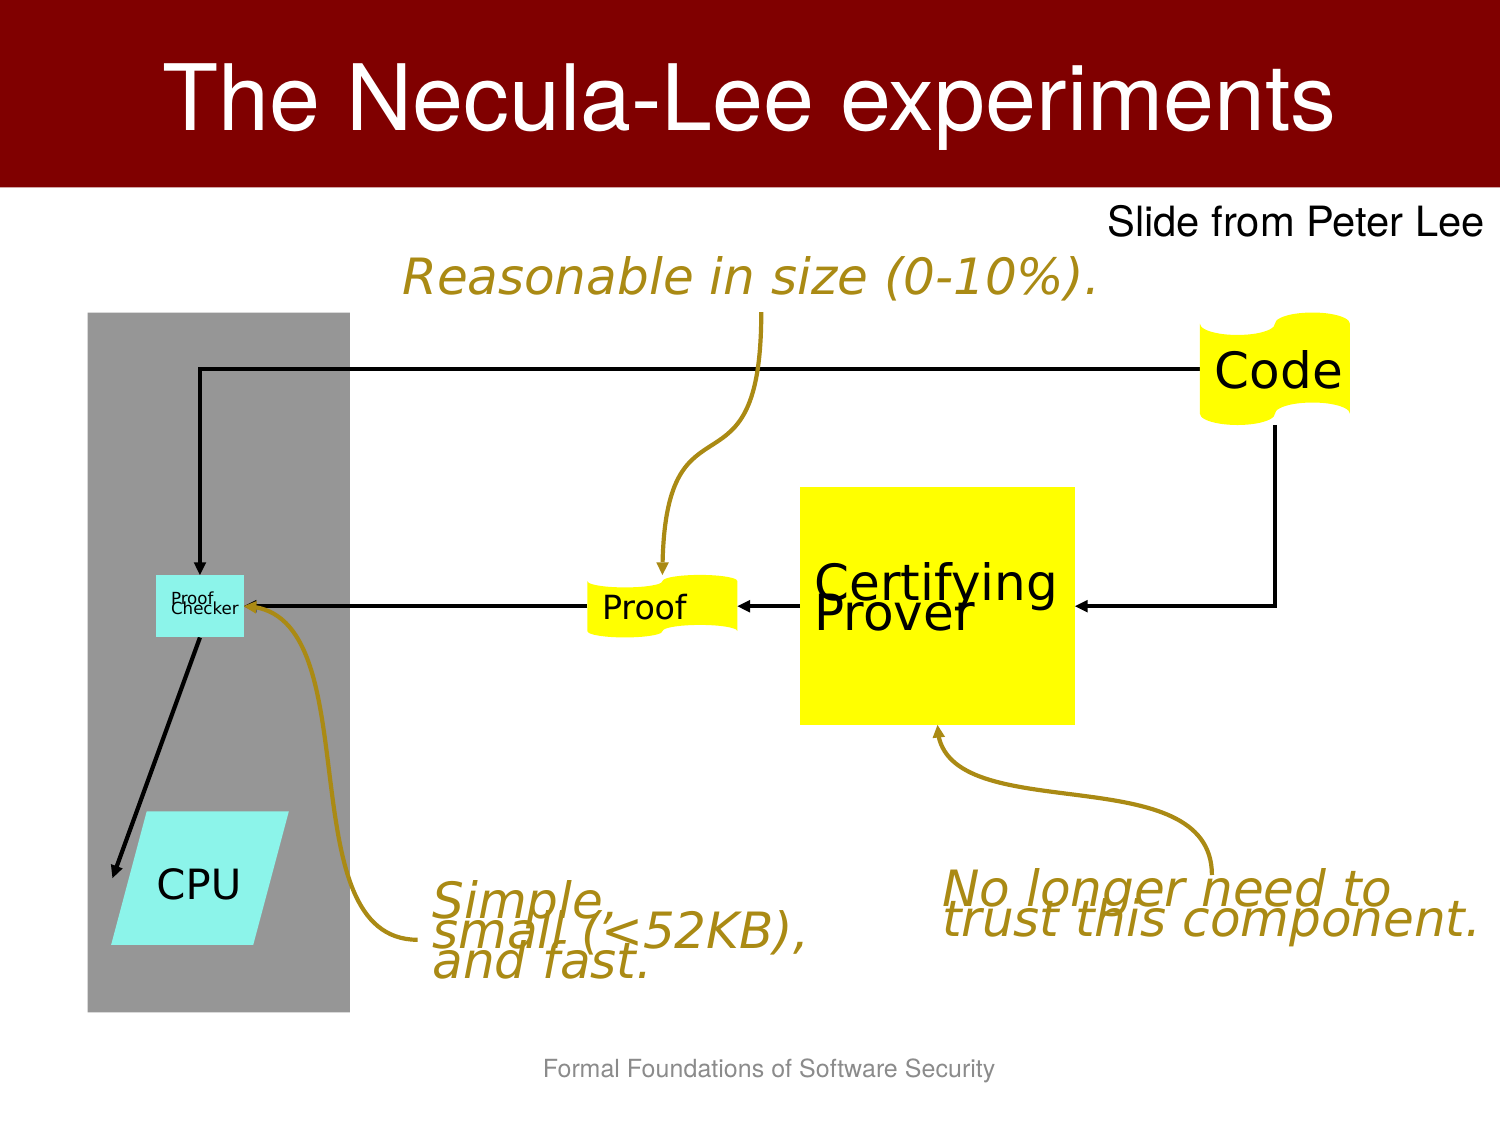

# The Necula-Lee experiments
Slide from Peter Lee
Reasonable in size (0-10%).

Code
Certifying
Prover
Proof
Checker
Proof
Simple,
small (<52KB),
and fast.
No longer need to
trust this component.

CPU